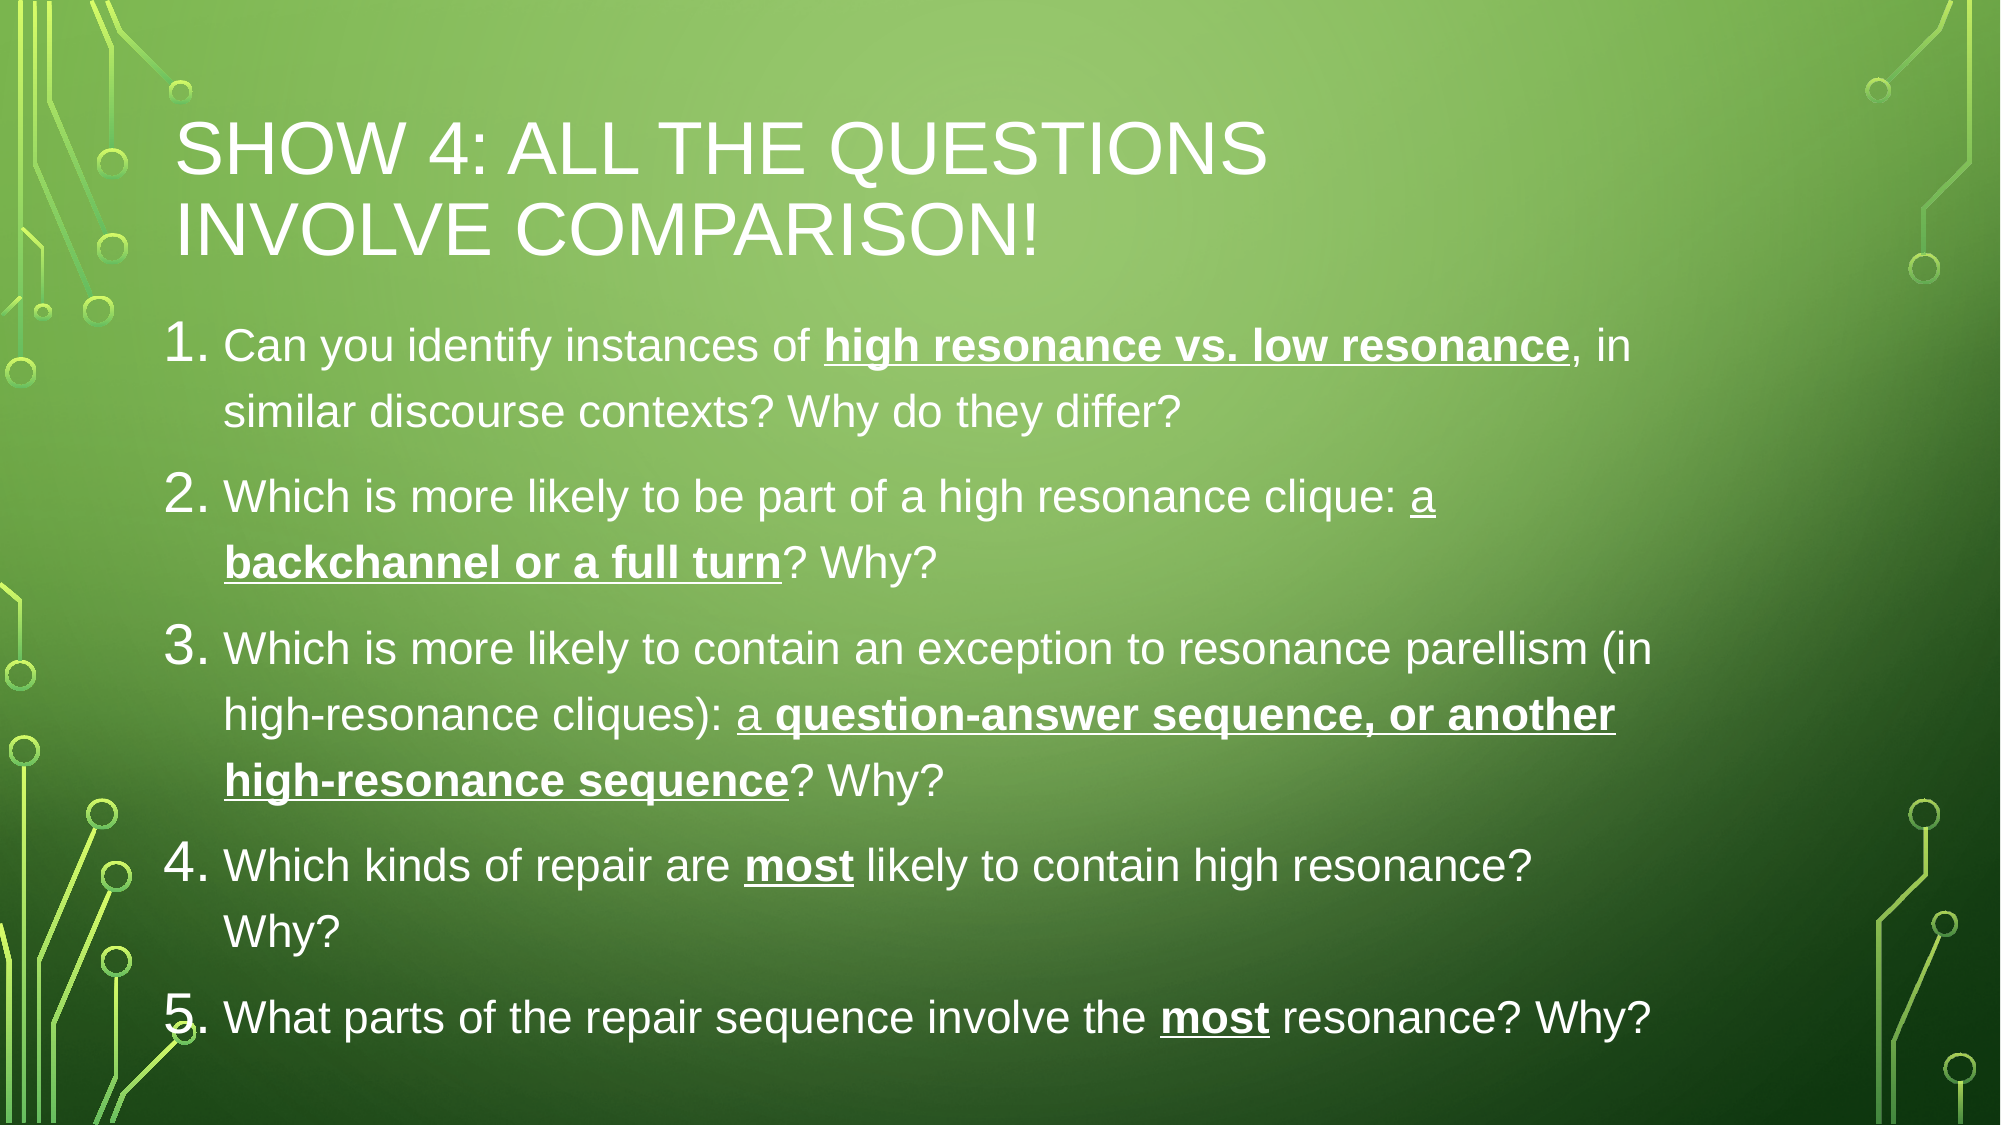

# Show 4: All the questions involve comparison!
Can you identify instances of high resonance vs. low resonance, in similar discourse contexts? Why do they differ?
Which is more likely to be part of a high resonance clique: a backchannel or a full turn? Why?
Which is more likely to contain an exception to resonance parellism (in high-resonance cliques): a question-answer sequence, or another high-resonance sequence? Why?
Which kinds of repair are most likely to contain high resonance? Why?
What parts of the repair sequence involve the most resonance? Why?